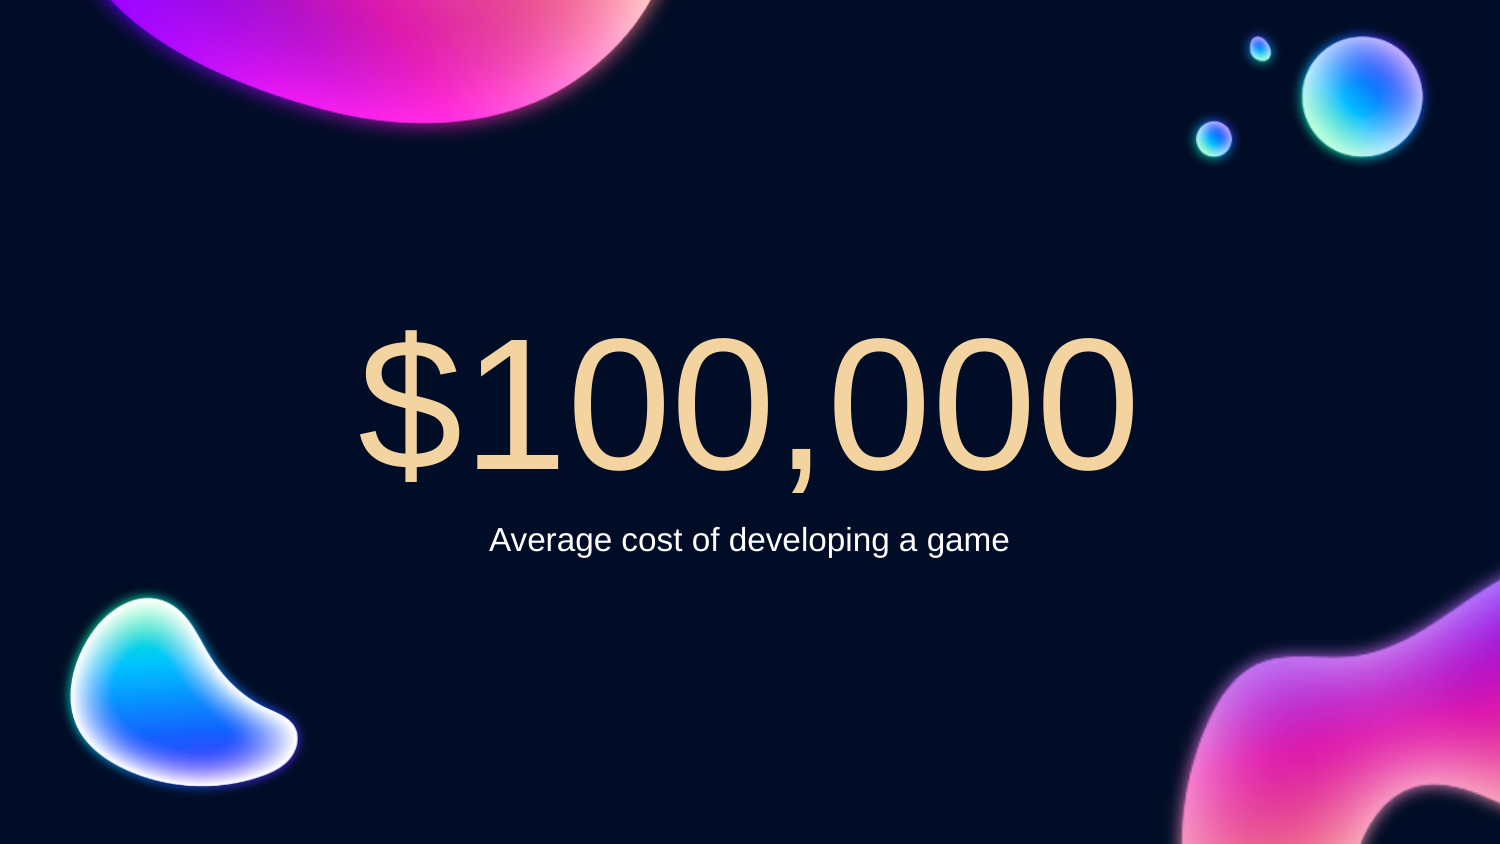

# $100,000
Average cost of developing a game